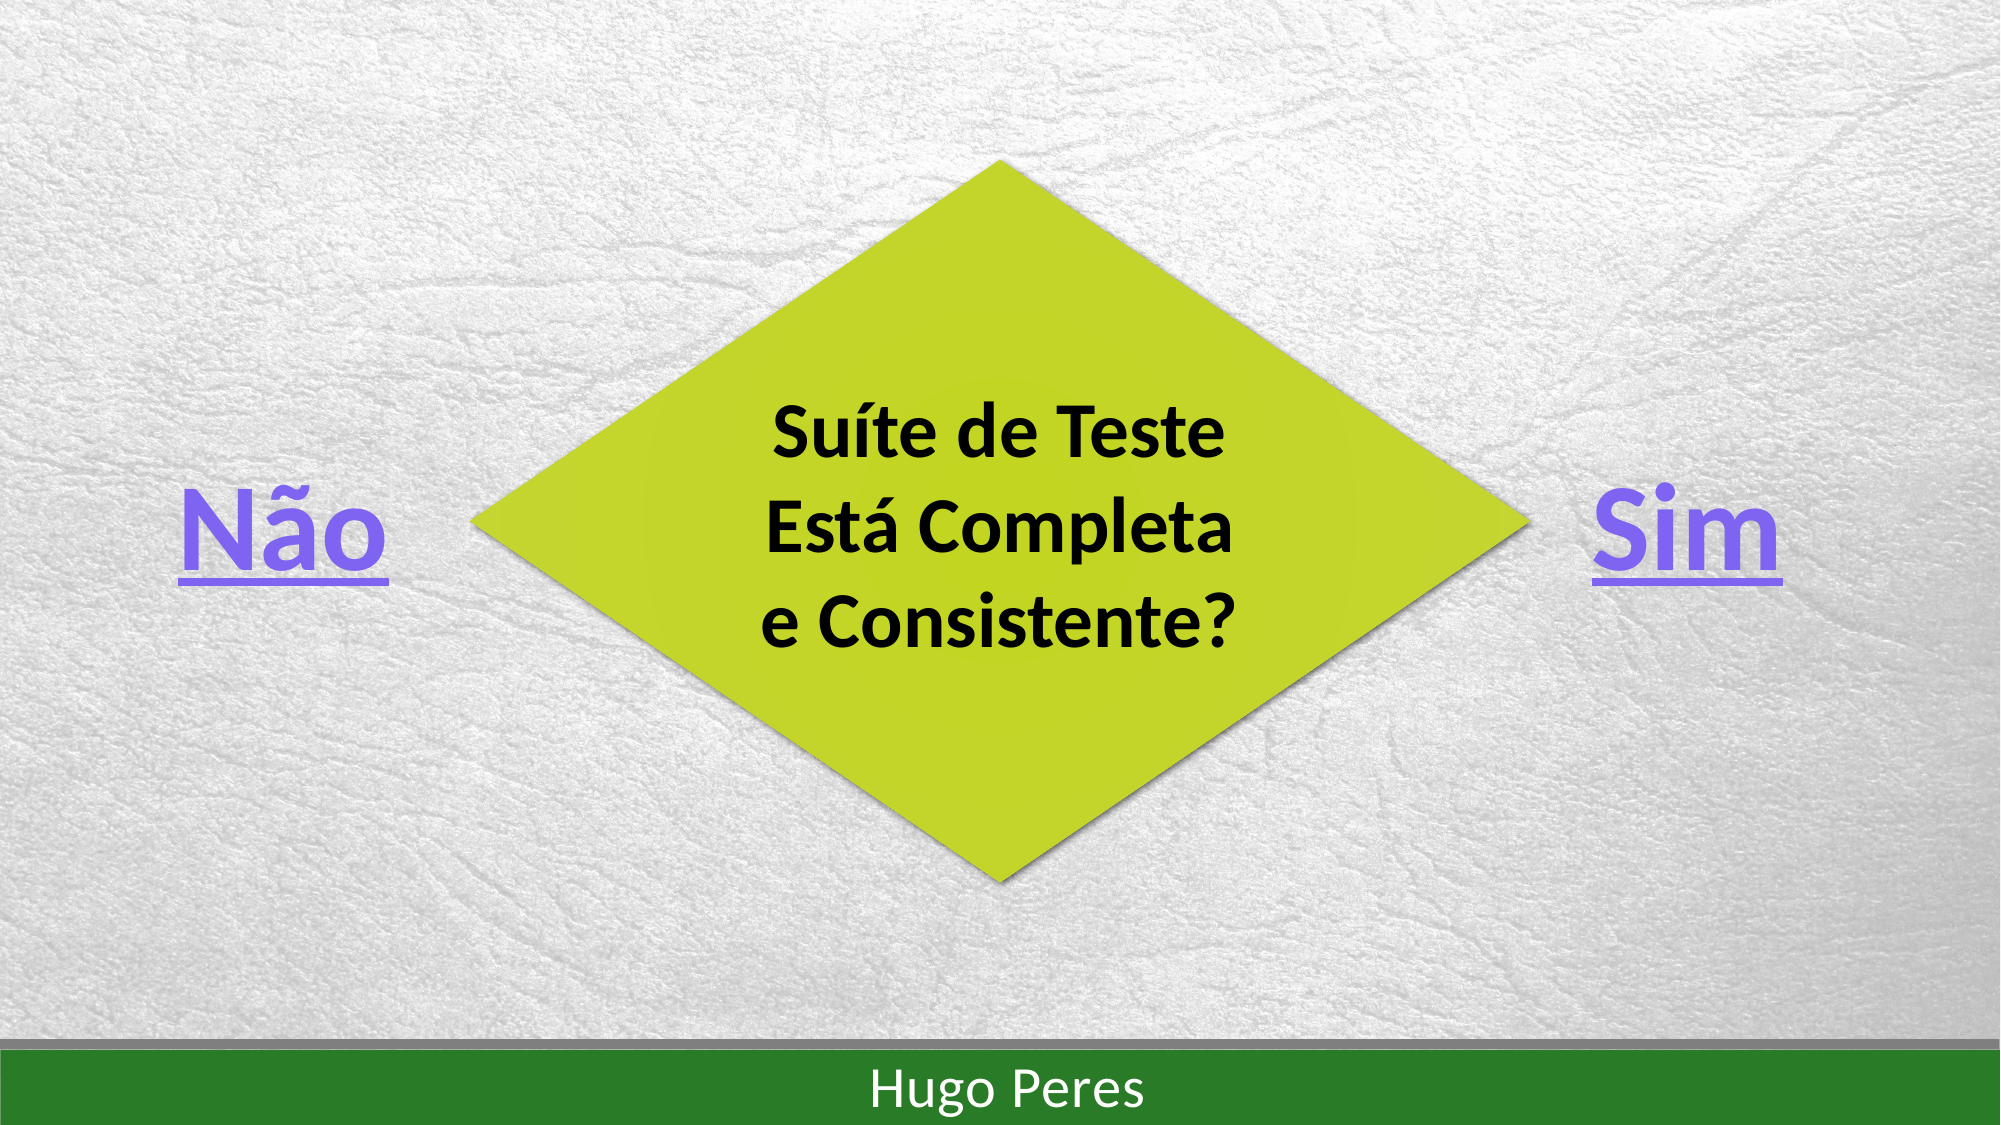

Suíte de Teste Está Completa e Consistente?
Não
Sim
Hugo Peres